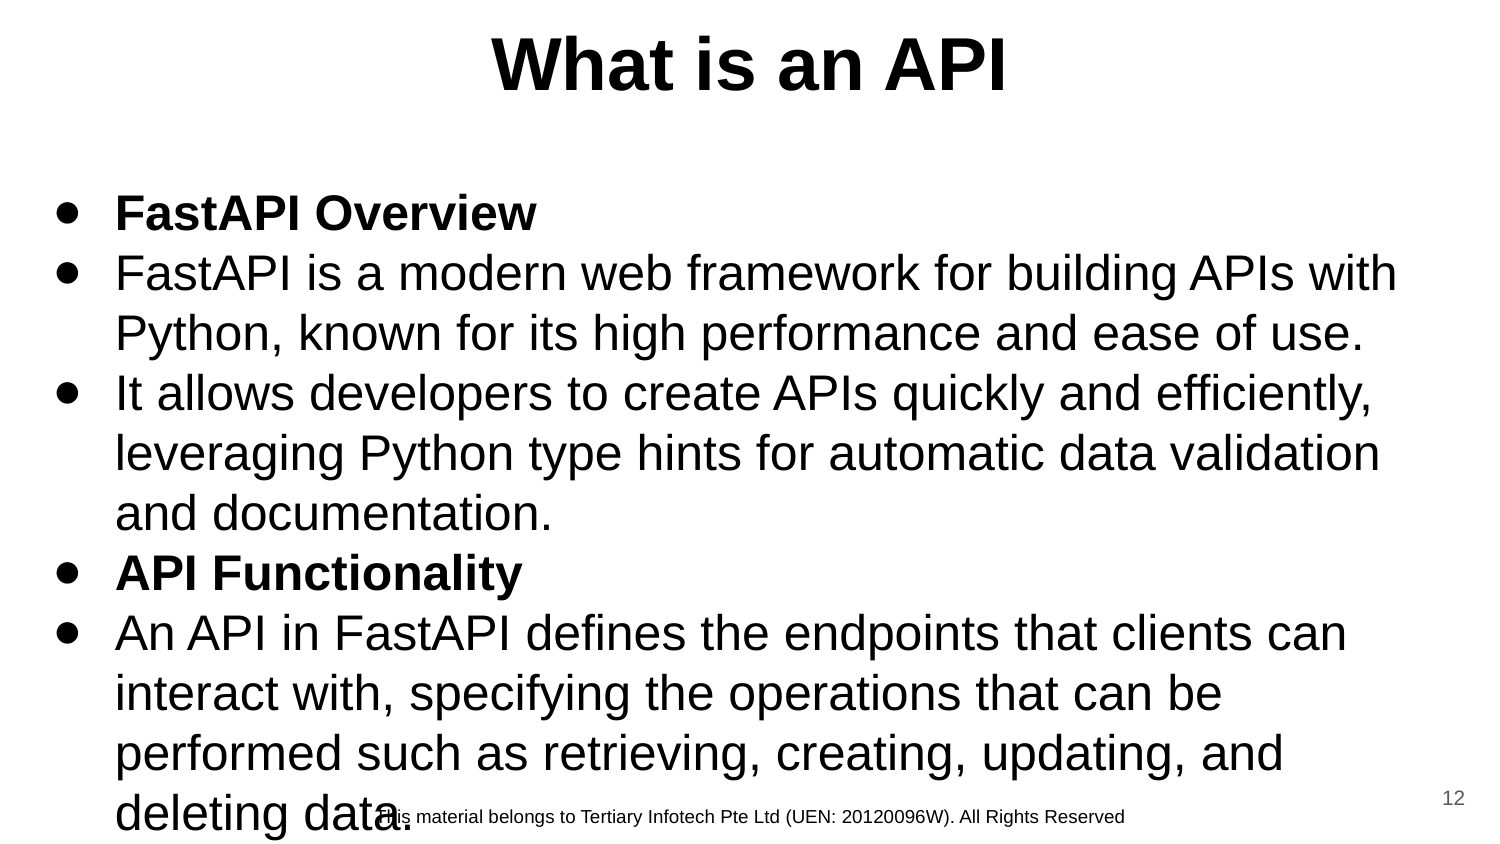

# What is an API

FastAPI Overview
FastAPI is a modern web framework for building APIs with Python, known for its high performance and ease of use.
It allows developers to create APIs quickly and efficiently, leveraging Python type hints for automatic data validation and documentation.
API Functionality
An API in FastAPI defines the endpoints that clients can interact with, specifying the operations that can be performed such as retrieving, creating, updating, and deleting data.
FastAPI APIs can handle various HTTP methods like GET, POST, PUT, and DELETE, enabling developers to build robust and scalable applications.
12